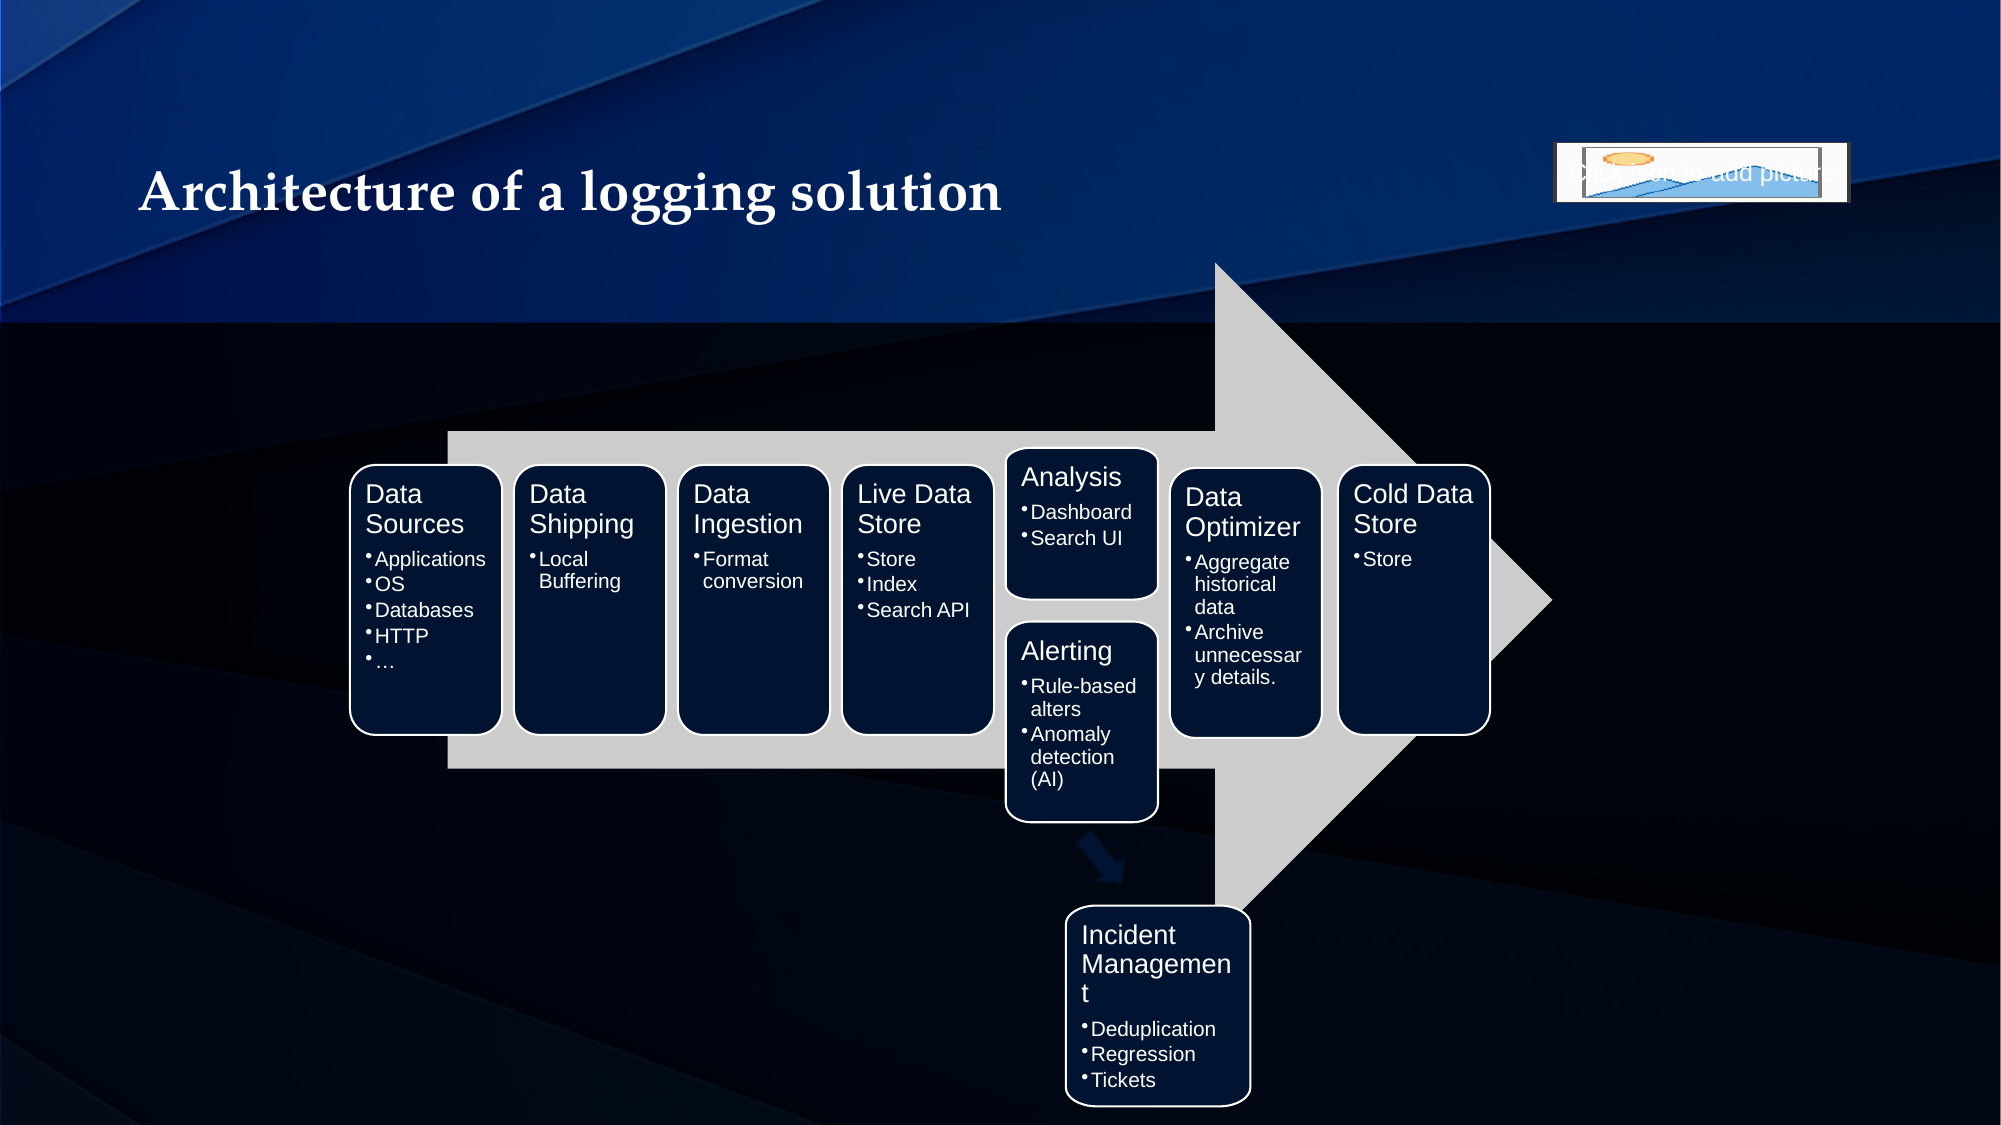

# Architecture of a logging solution

Analysis
Dashboard
Search UI
Cold Data Store
Store
Data Sources
Applications
OS
Databases
HTTP
…
Data Shipping
Local Buffering
Data Ingestion
Format conversion
Live Data Store
Store
Index
Search API
Data Optimizer
Aggregate historical data
Archive unnecessary details.
Alerting
Rule-based alters
Anomaly detection (AI)

Incident Management
Deduplication
Regression
Tickets